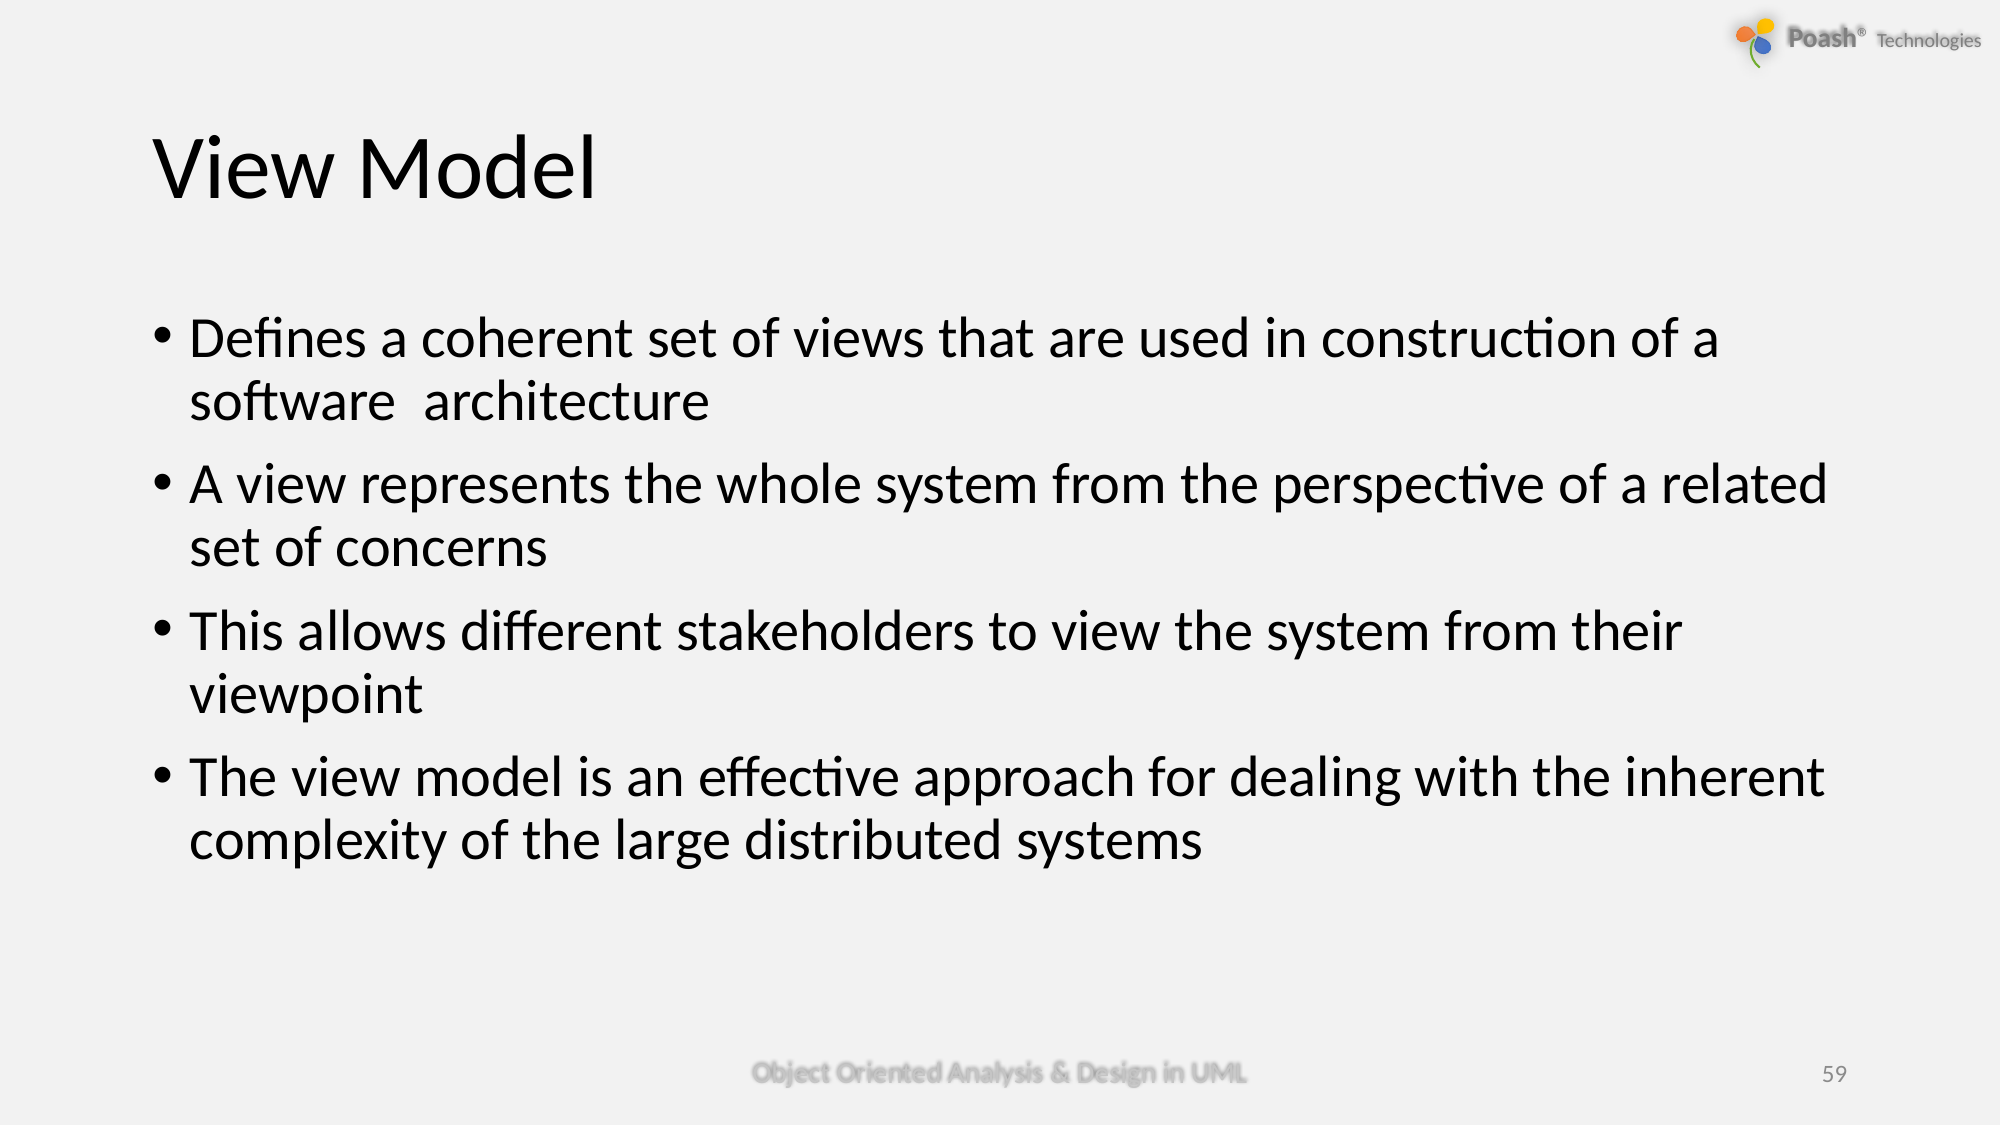

# View Model
Defines a coherent set of views that are used in construction of a software  architecture
A view represents the whole system from the perspective of a related set of concerns
This allows different stakeholders to view the system from their viewpoint
The view model is an effective approach for dealing with the inherent complexity of the large distributed systems

Object Oriented Analysis & Design in UML
59